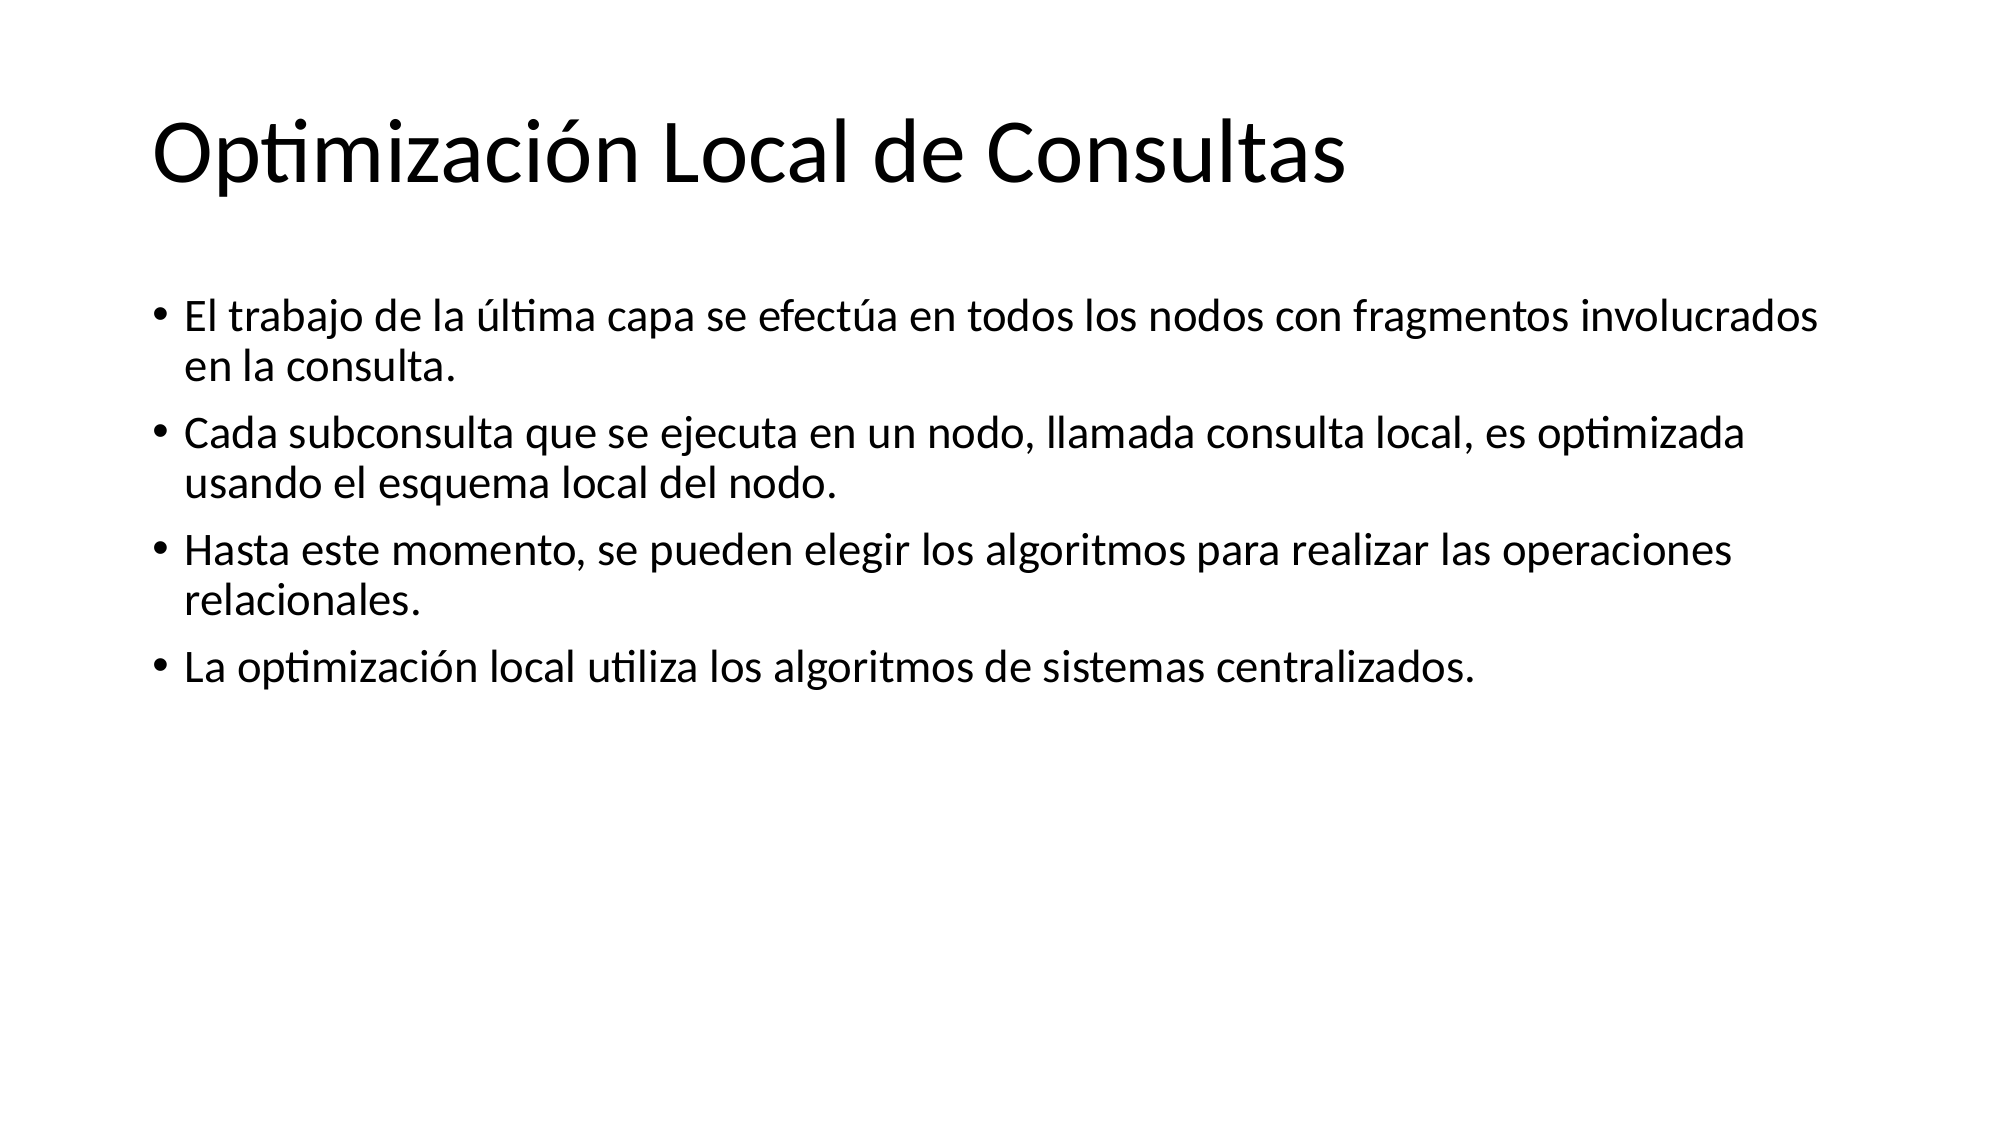

# Optimización Local de Consultas
El trabajo de la última capa se efectúa en todos los nodos con fragmentos involucrados en la consulta.
Cada subconsulta que se ejecuta en un nodo, llamada consulta local, es optimizada usando el esquema local del nodo.
Hasta este momento, se pueden elegir los algoritmos para realizar las operaciones relacionales.
La optimización local utiliza los algoritmos de sistemas centralizados.